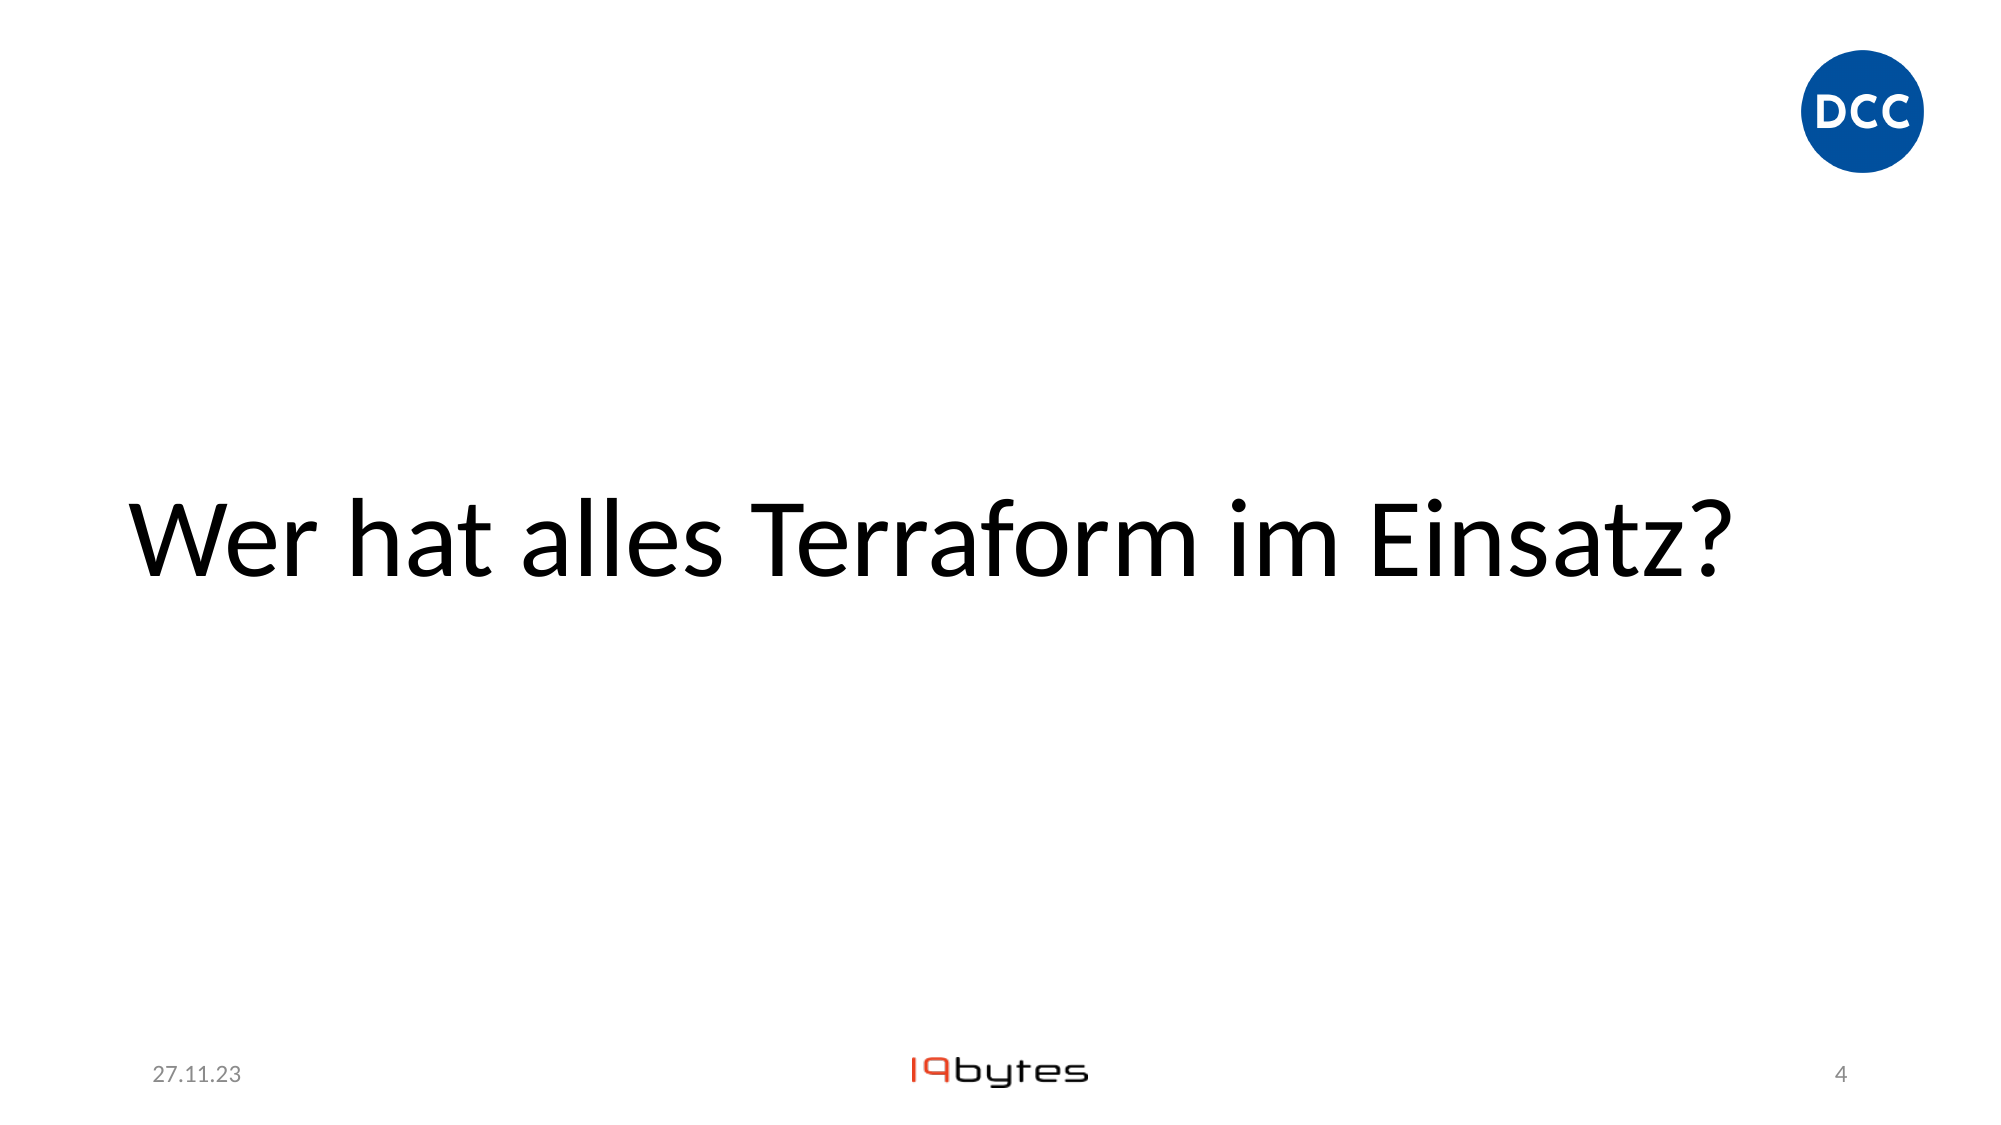

# Wer hat alles Terraform im Einsatz?
27.11.23
4